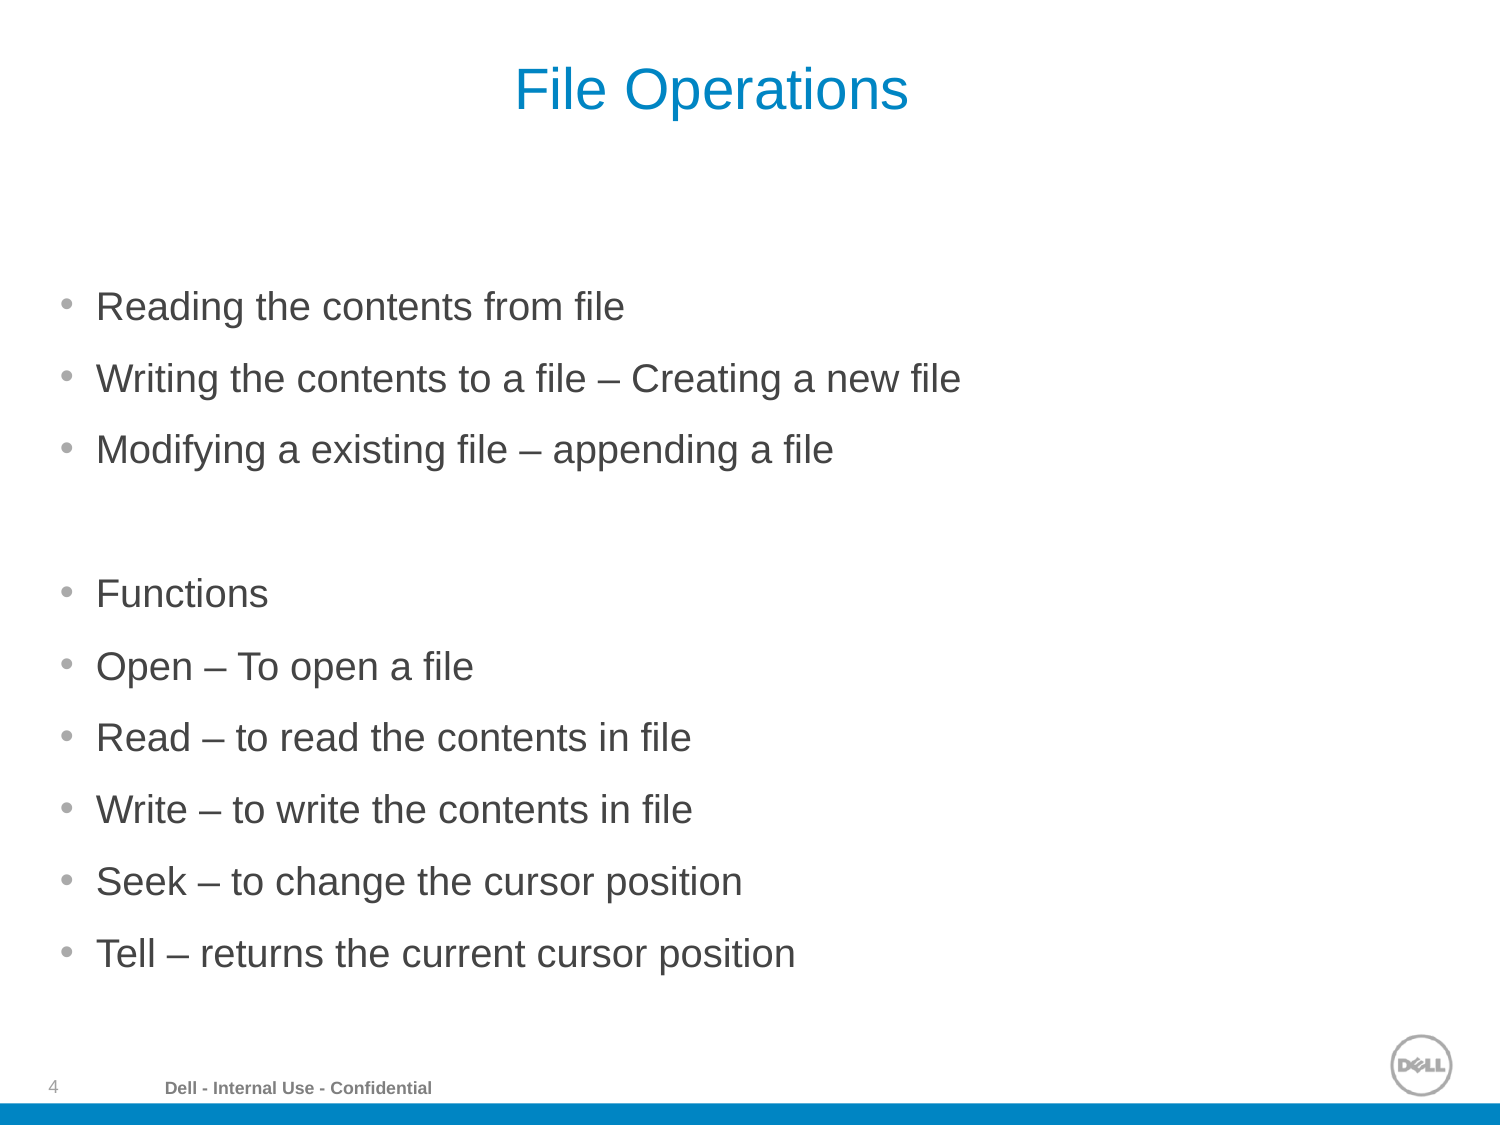

# File Operations
Reading the contents from file
Writing the contents to a file – Creating a new file
Modifying a existing file – appending a file

Functions
Open – To open a file
Read – to read the contents in file
Write – to write the contents in file
Seek – to change the cursor position
Tell – returns the current cursor position